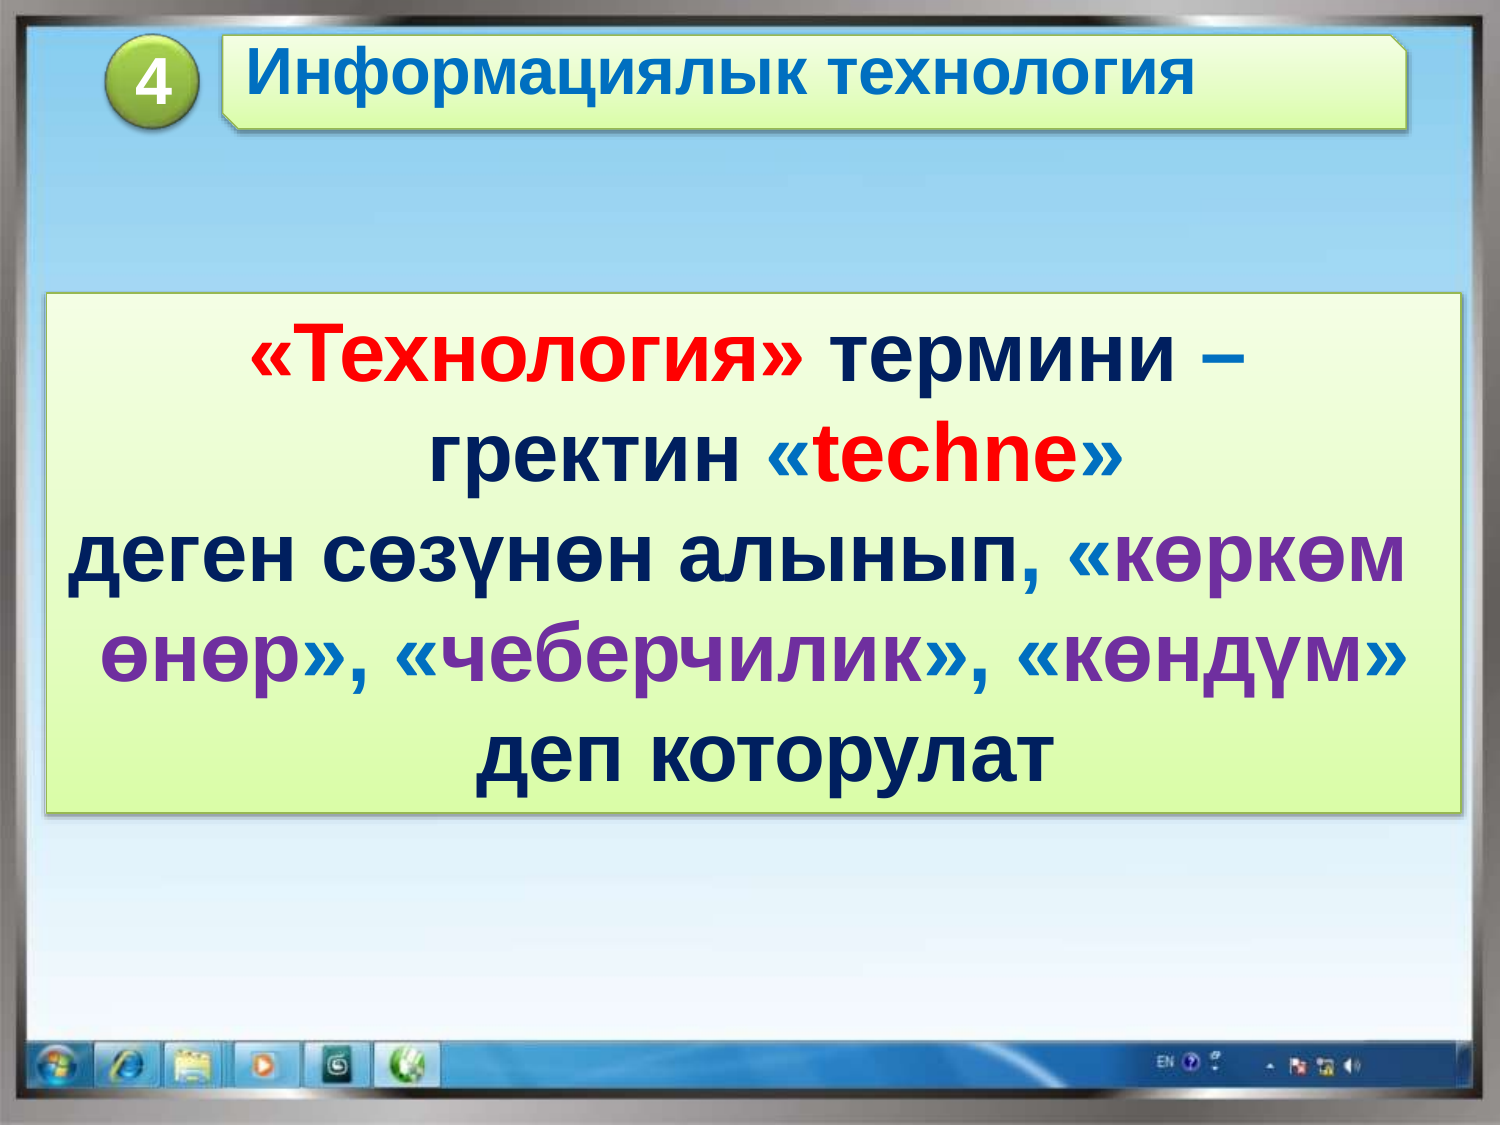

# Информациялык технология

4

«Технология» термини –  гректин «techne»
деген сөзүнөн алынып, «көркөм  өнөр», «чеберчилик», «көндүм»  деп которулат